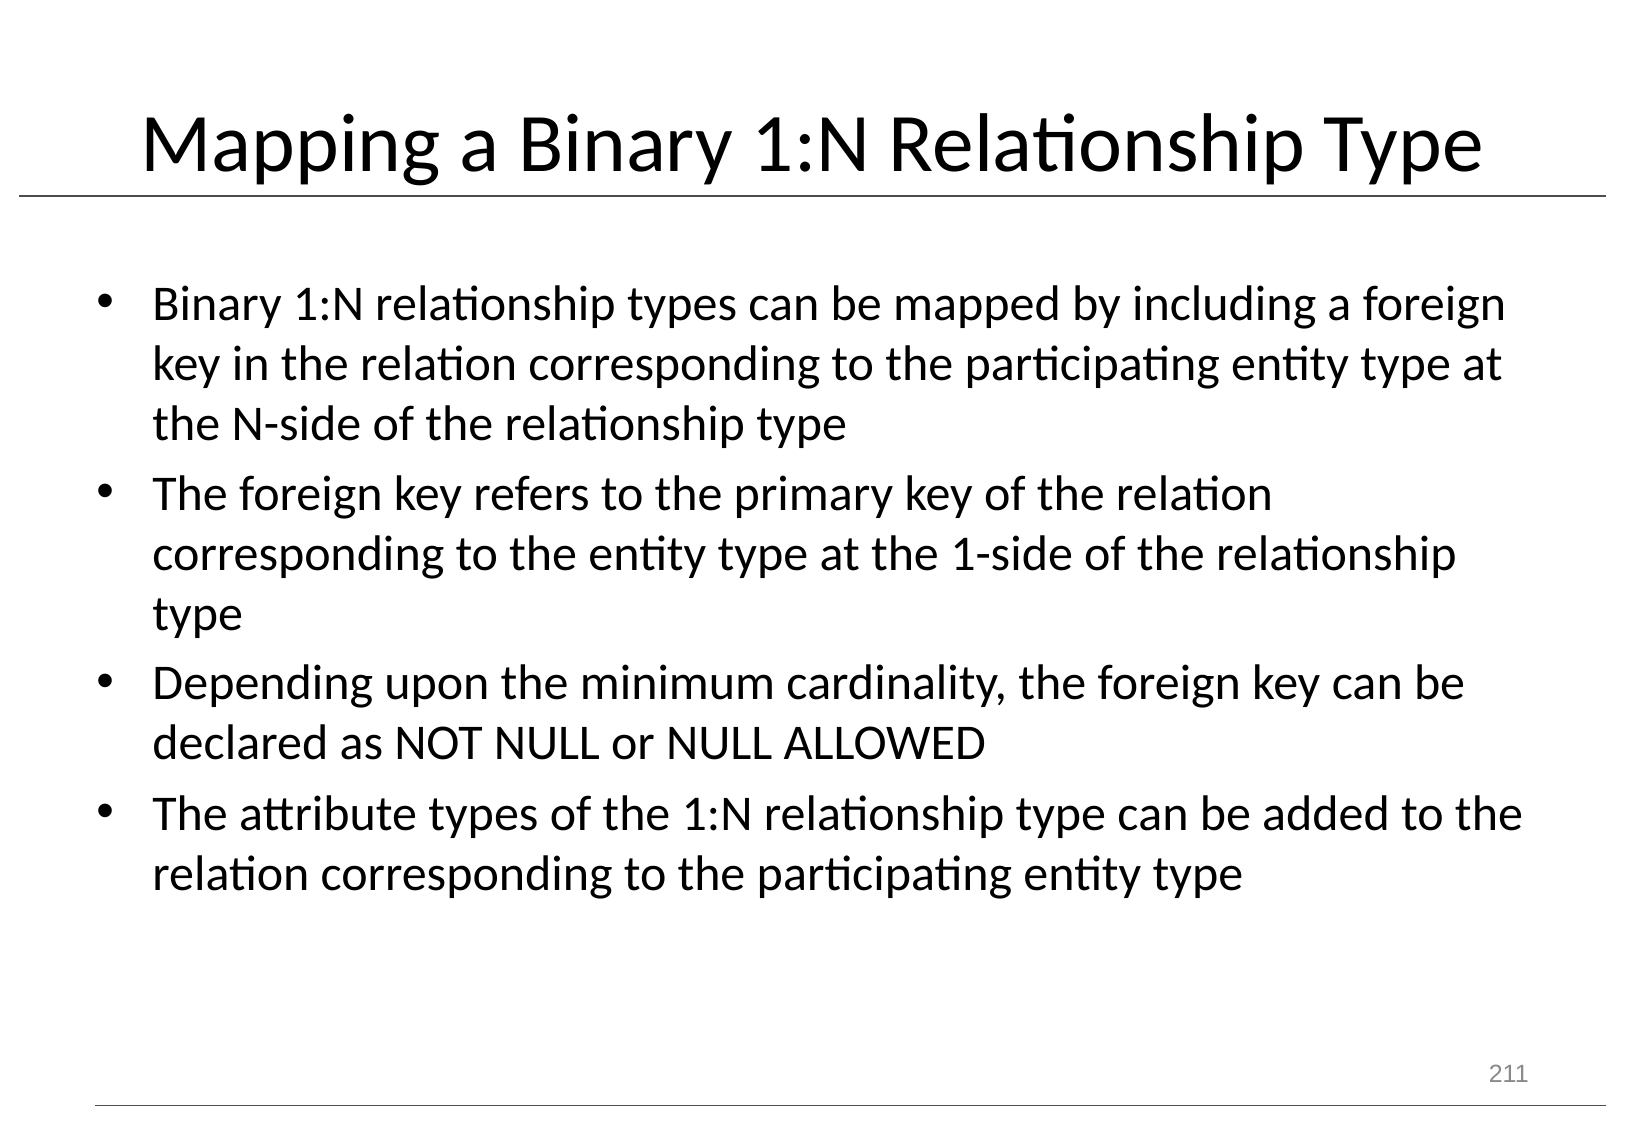

# Mapping a Binary 1:N Relationship Type
Binary 1:N relationship types can be mapped by including a foreign key in the relation corresponding to the participating entity type at the N-side of the relationship type
The foreign key refers to the primary key of the relation corresponding to the entity type at the 1-side of the relationship type
Depending upon the minimum cardinality, the foreign key can be declared as NOT NULL or NULL ALLOWED
The attribute types of the 1:N relationship type can be added to the relation corresponding to the participating entity type
211